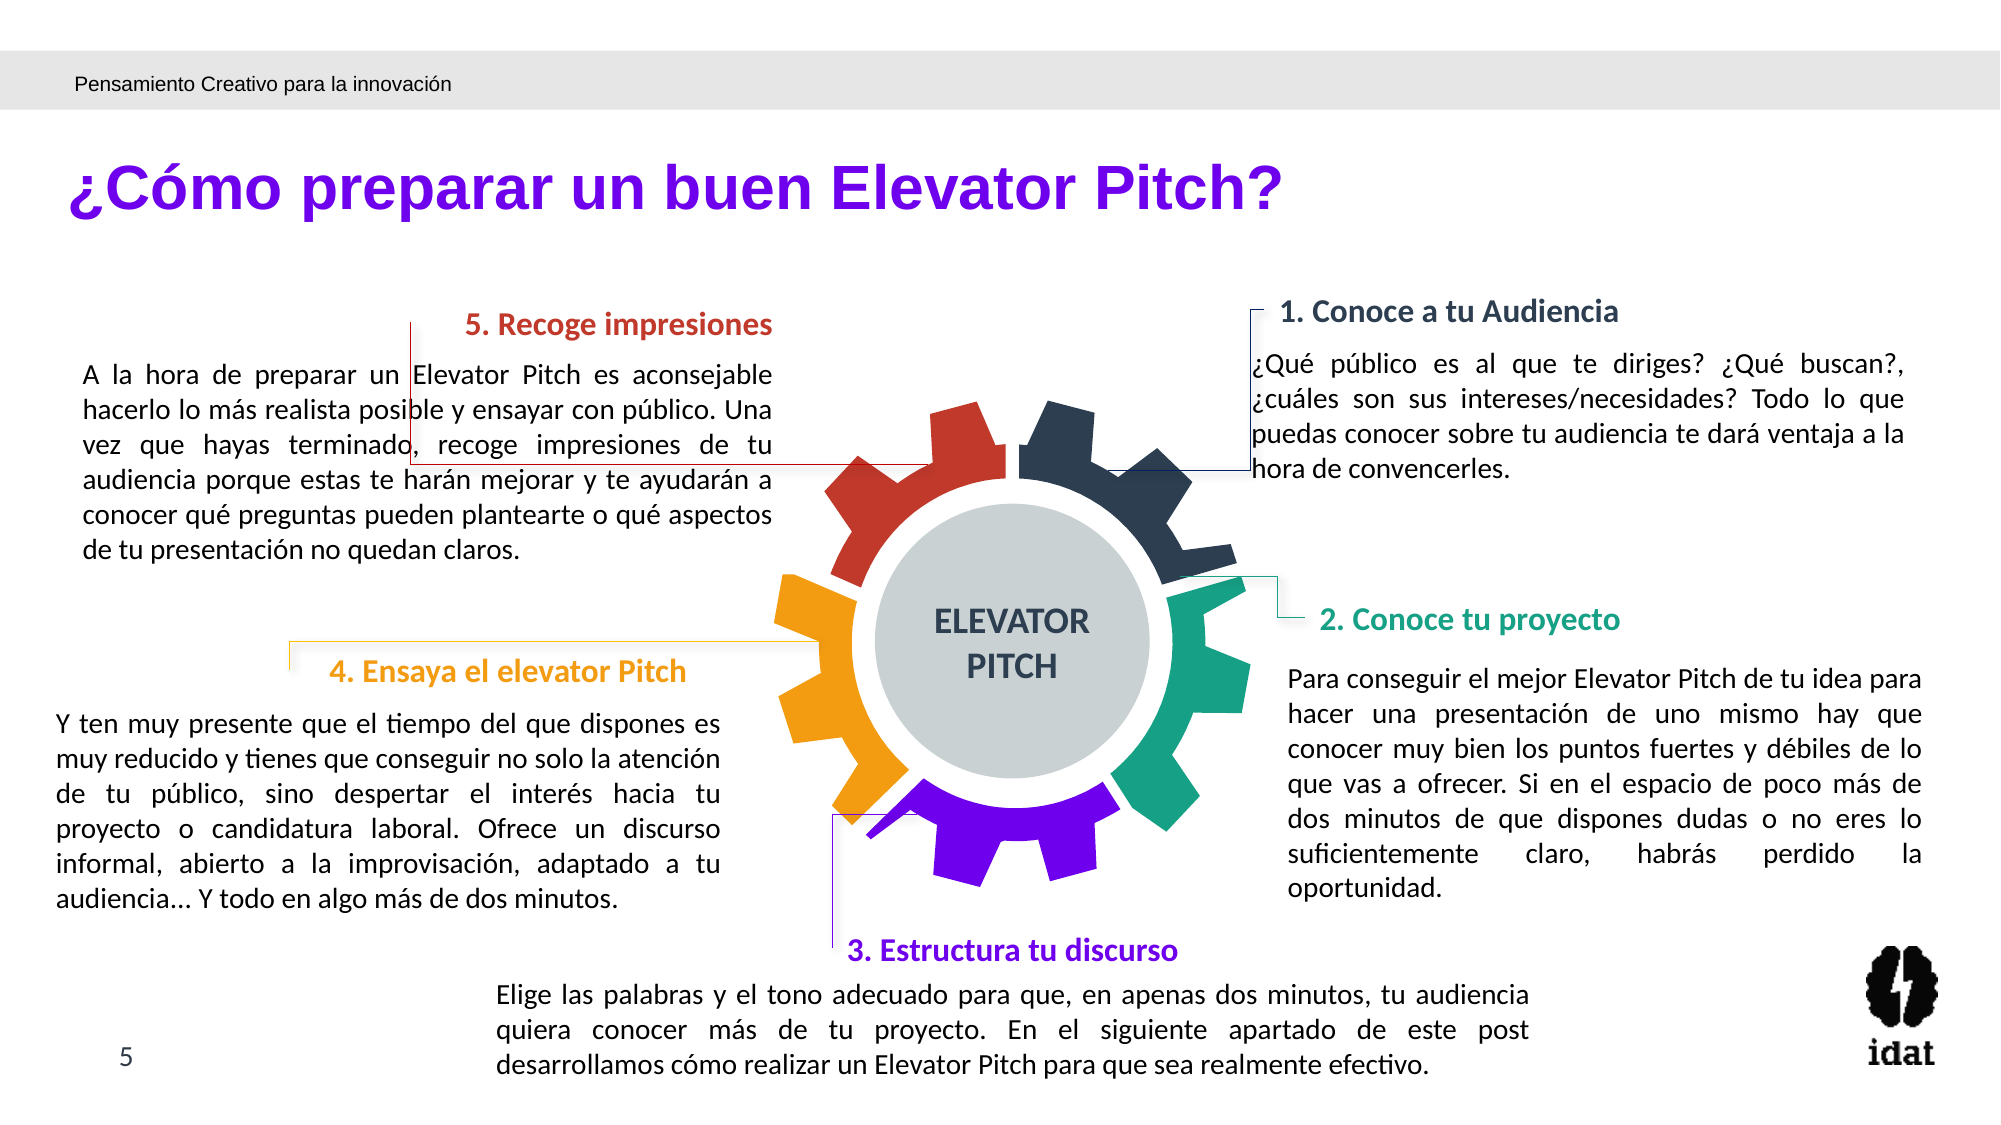

Pensamiento Creativo para la innovación
¿Cómo preparar un buen Elevator Pitch?
1. Conoce a tu Audiencia
5. Recoge impresiones
¿Qué público es al que te diriges? ¿Qué buscan?, ¿cuáles son sus intereses/necesidades? Todo lo que puedas conocer sobre tu audiencia te dará ventaja a la hora de convencerles.
A la hora de preparar un Elevator Pitch es aconsejable hacerlo lo más realista posible y ensayar con público. Una vez que hayas terminado, recoge impresiones de tu audiencia porque estas te harán mejorar y te ayudarán a conocer qué preguntas pueden plantearte o qué aspectos de tu presentación no quedan claros.

Elevator pitch
2. Conoce tu proyecto
4. Ensaya el elevator Pitch
Para conseguir el mejor Elevator Pitch de tu idea para hacer una presentación de uno mismo hay que conocer muy bien los puntos fuertes y débiles de lo que vas a ofrecer. Si en el espacio de poco más de dos minutos de que dispones dudas o no eres lo suficientemente claro, habrás perdido la oportunidad.
Y ten muy presente que el tiempo del que dispones es muy reducido y tienes que conseguir no solo la atención de tu público, sino despertar el interés hacia tu proyecto o candidatura laboral. Ofrece un discurso informal, abierto a la improvisación, adaptado a tu audiencia... Y todo en algo más de dos minutos.
3. Estructura tu discurso
Elige las palabras y el tono adecuado para que, en apenas dos minutos, tu audiencia quiera conocer más de tu proyecto. En el siguiente apartado de este post desarrollamos cómo realizar un Elevator Pitch para que sea realmente efectivo.
5